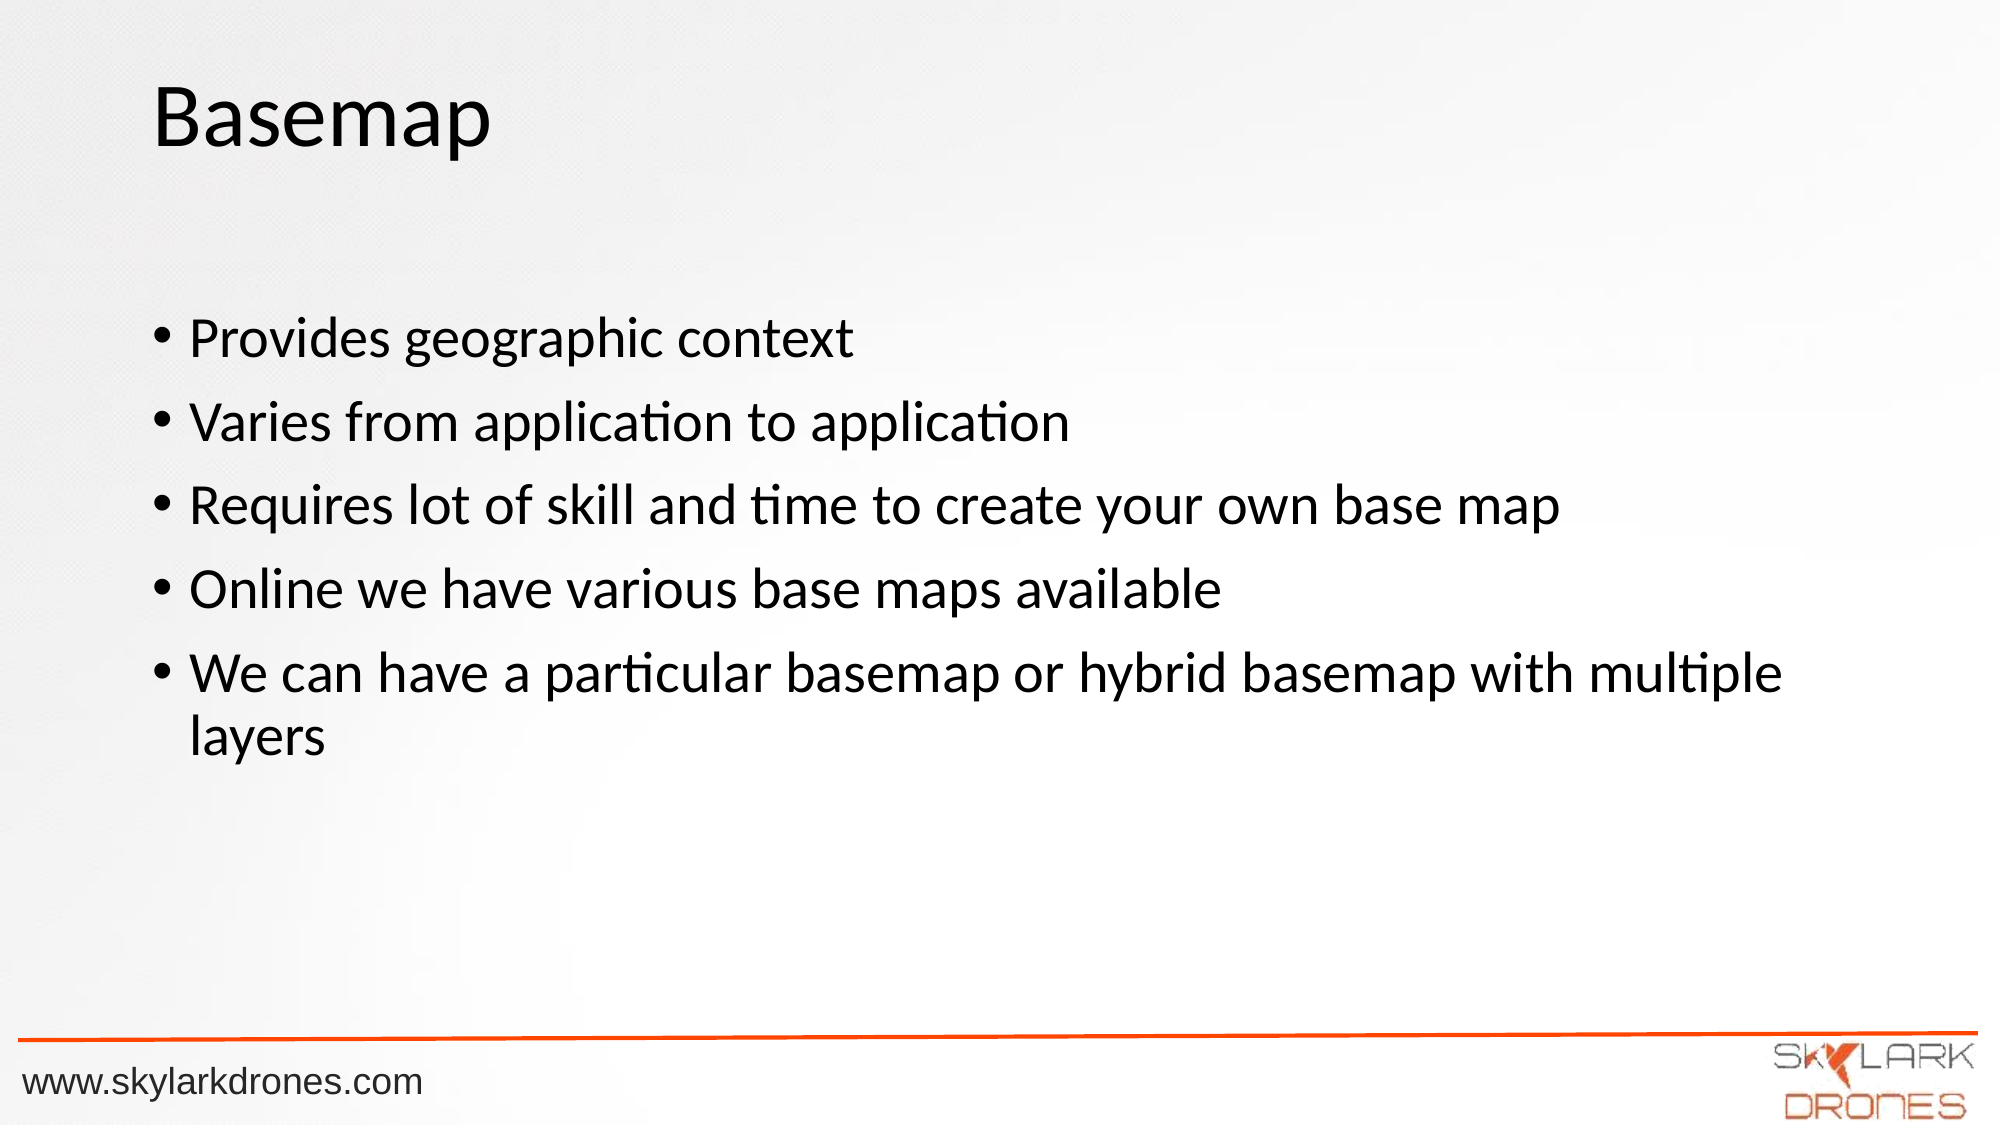

# Basemap
Provides geographic context
Varies from application to application
Requires lot of skill and time to create your own base map
Online we have various base maps available
We can have a particular basemap or hybrid basemap with multiple layers